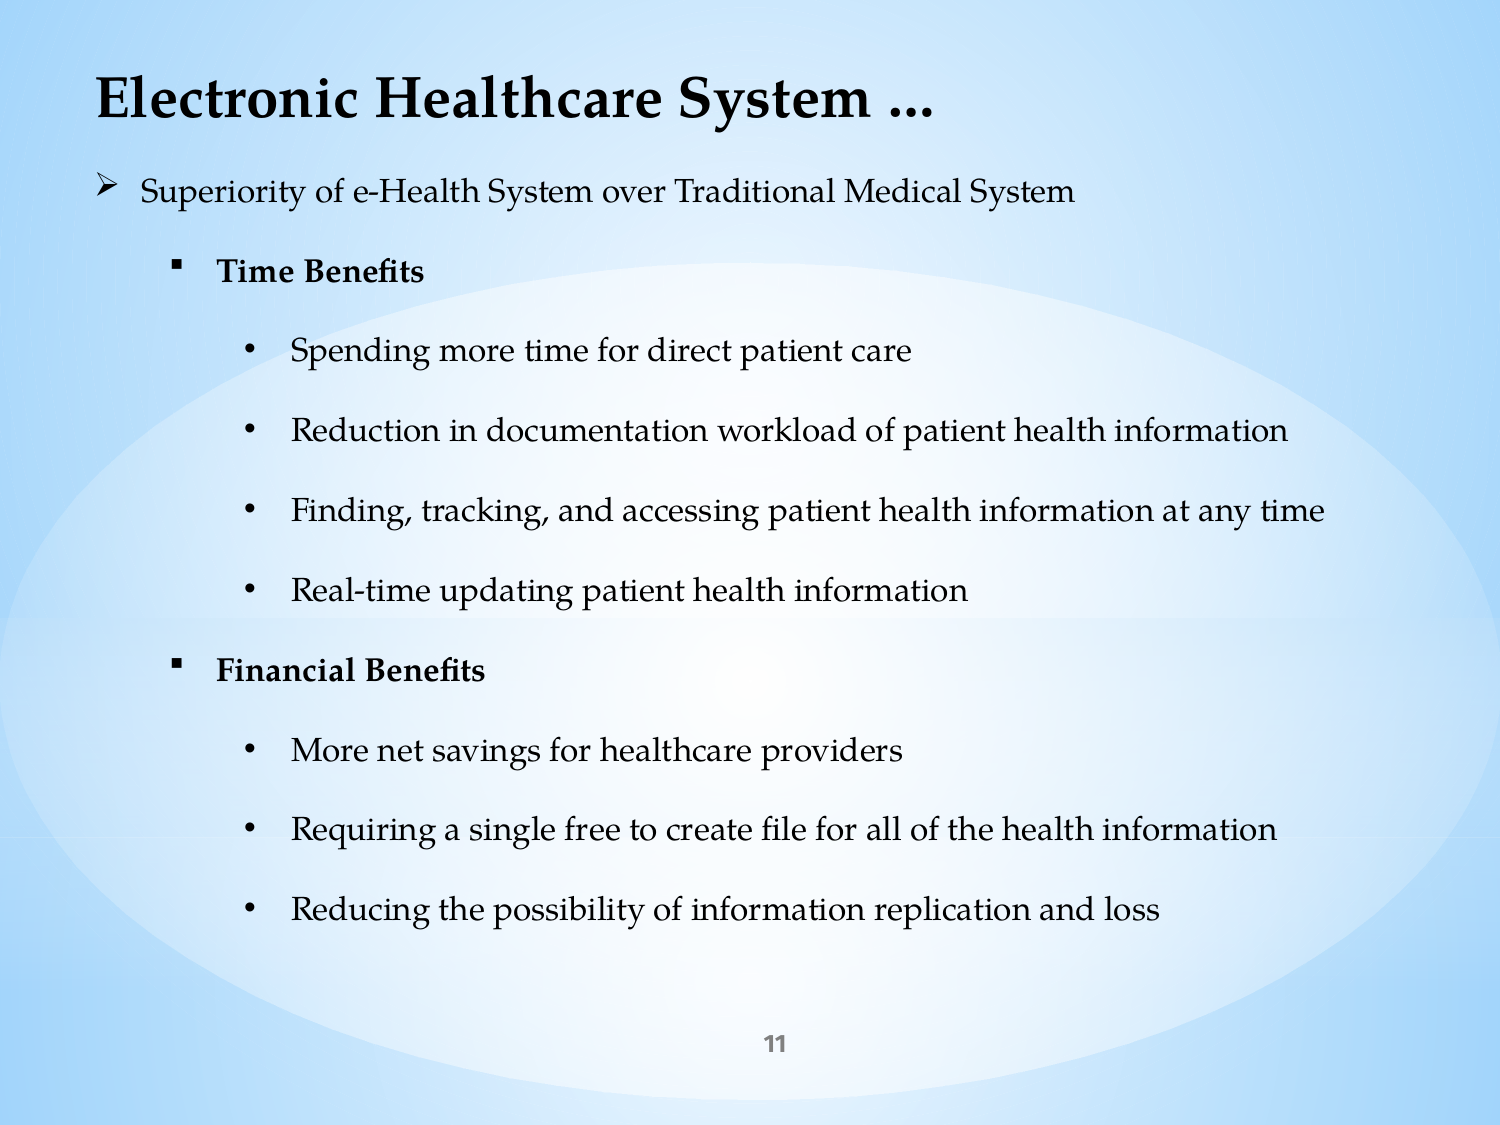

Electronic Healthcare System …

Superiority of e-Health System over Traditional Medical System

Time Benefits

Spending more time for direct patient care

Reduction in documentation workload of patient health information

Finding, tracking, and accessing patient health information at any time

Real-time updating patient health information

Financial Benefits

More net savings for healthcare providers

Requiring a single free to create file for all of the health information

Reducing the possibility of information replication and loss
11